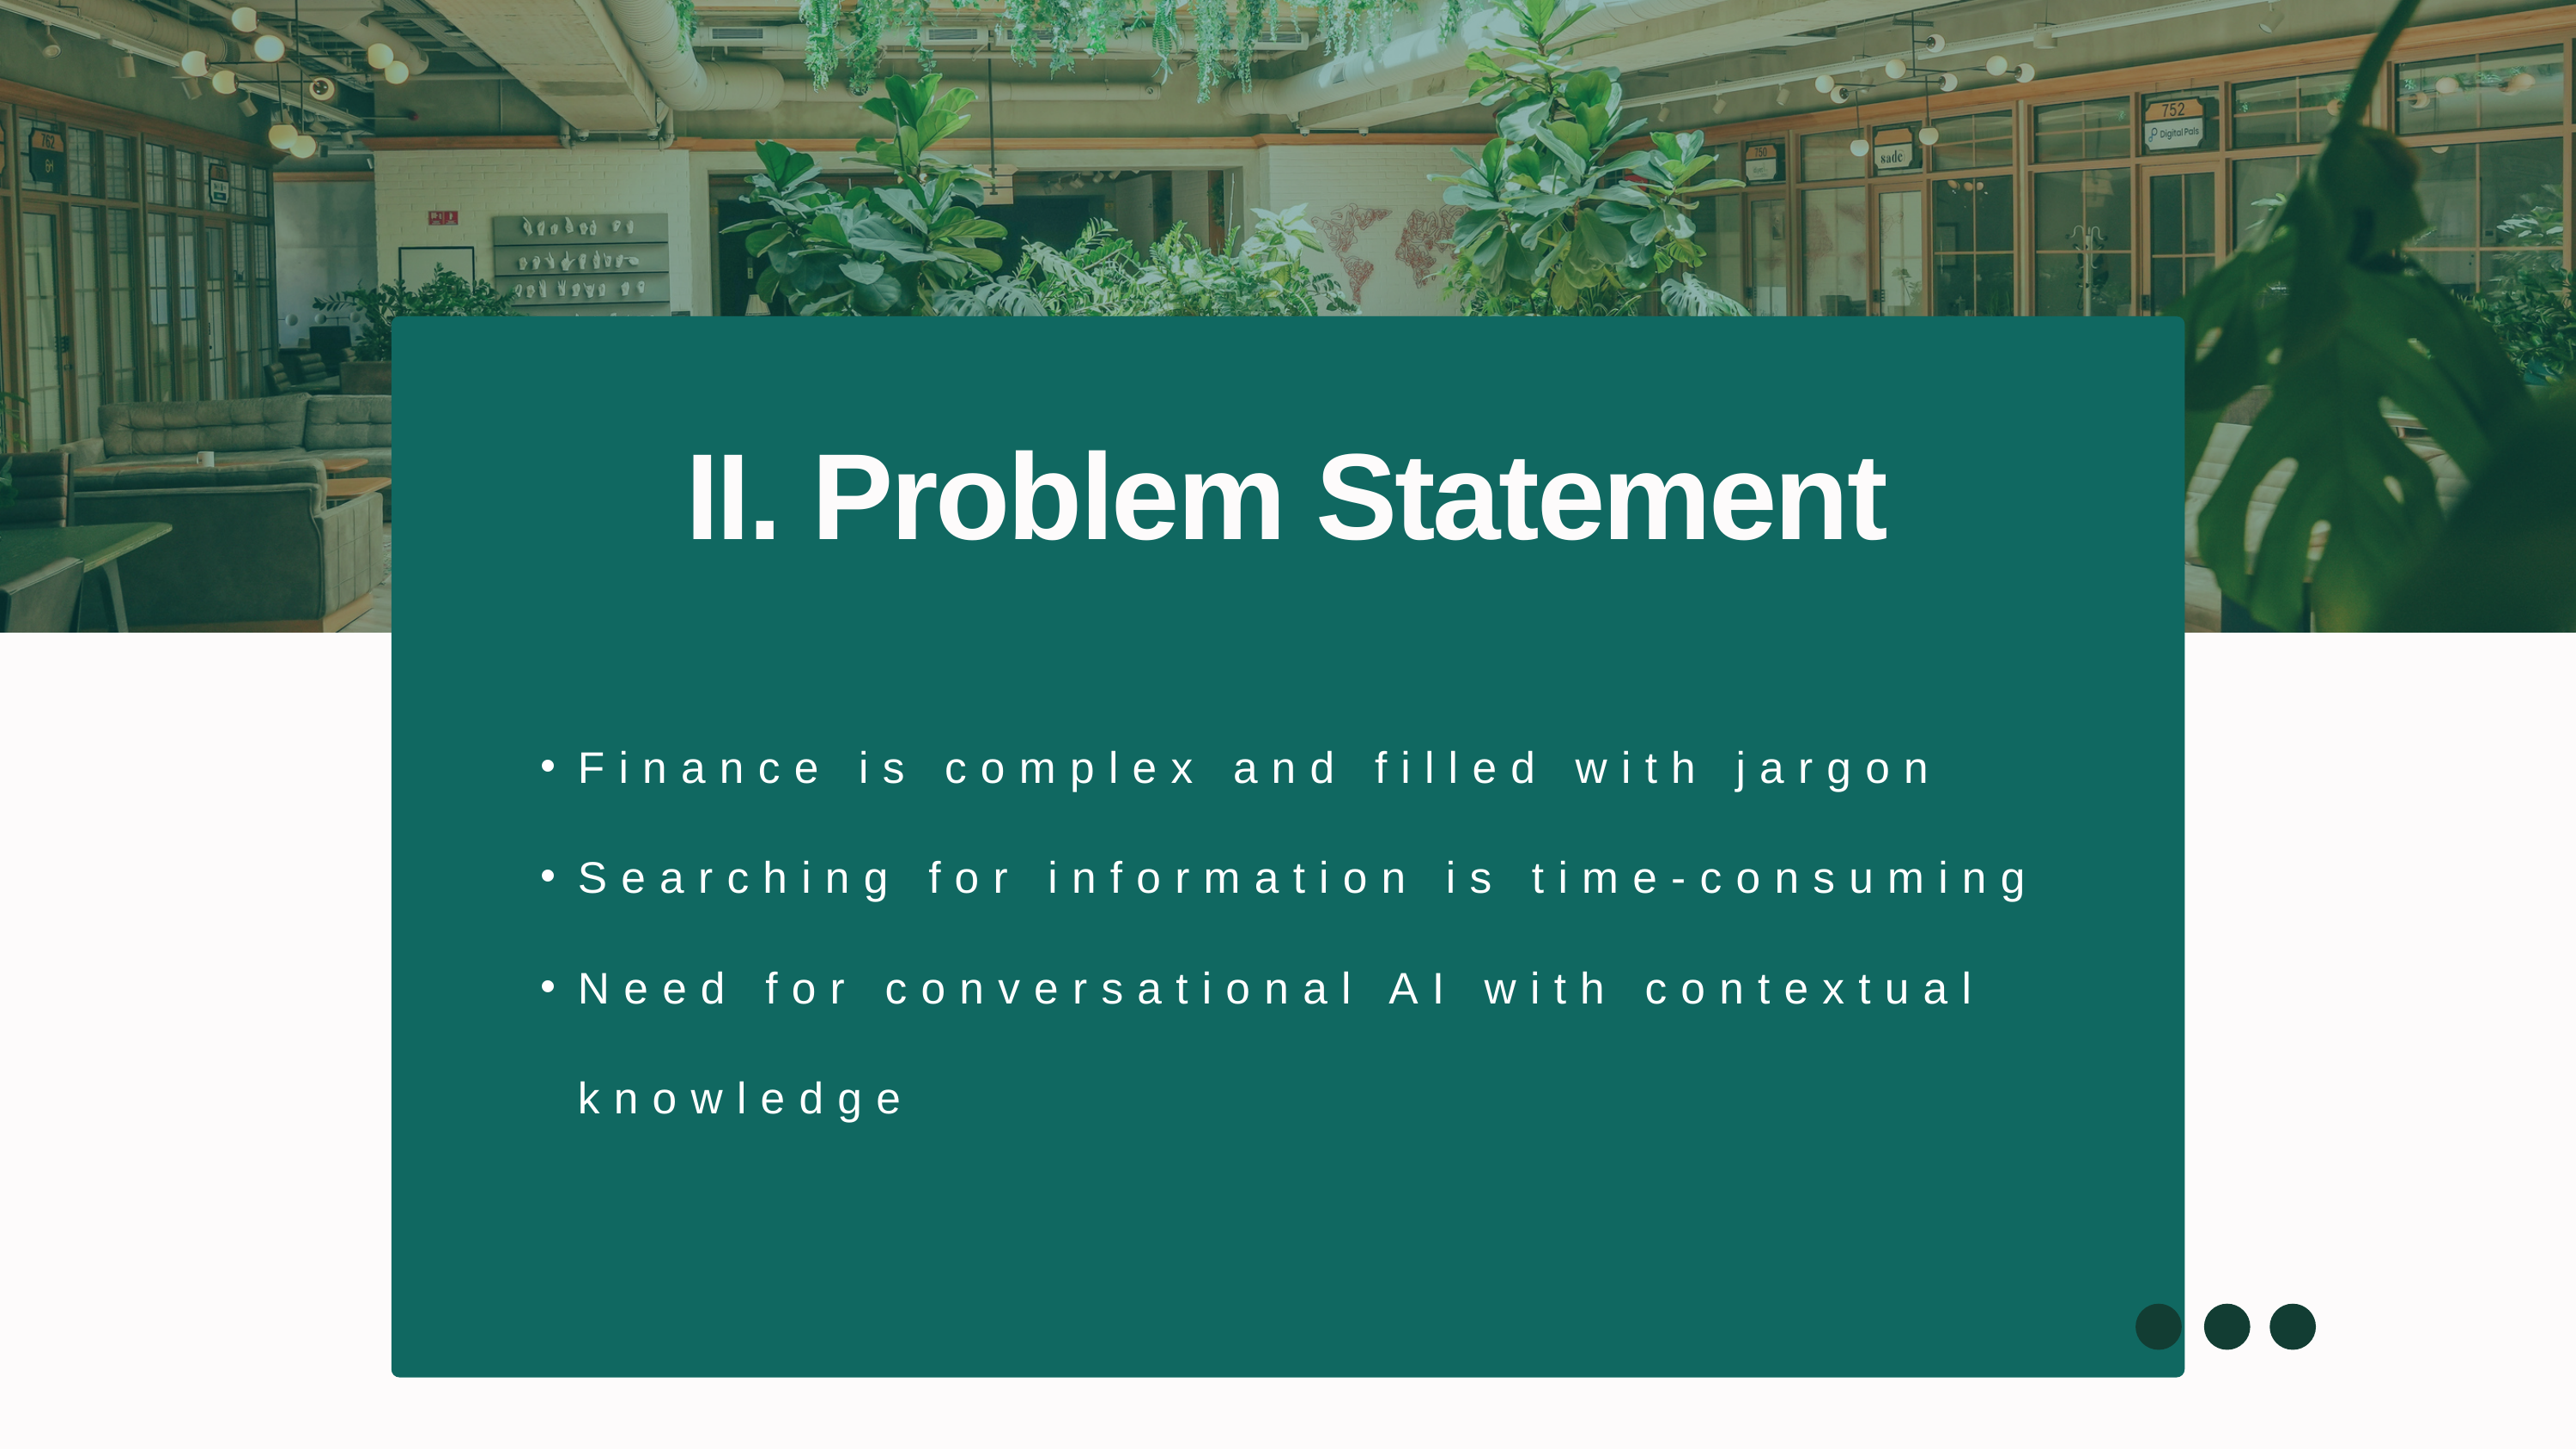

II. Problem Statement
Finance is complex and filled with jargon
Searching for information is time-consuming
Need for conversational AI with contextual knowledge